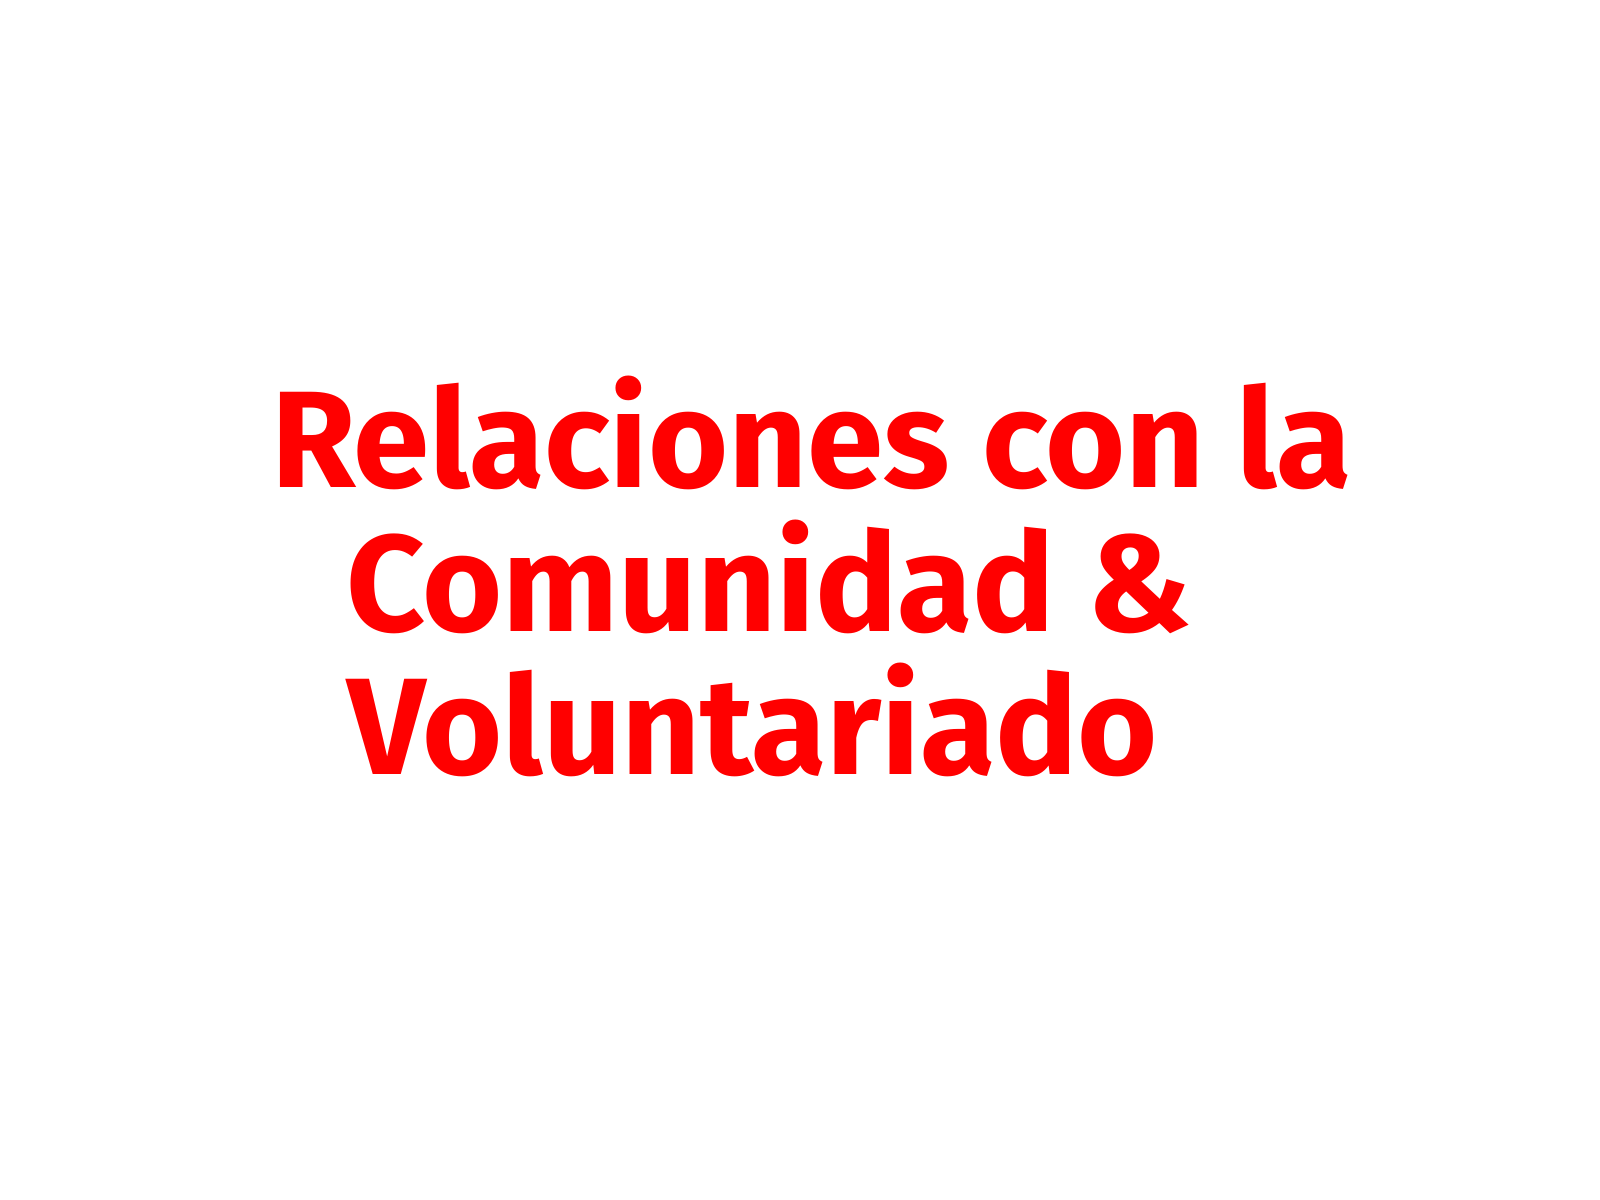

Relaciones con la
Comunidad & Voluntariado
BELÉN ARCE